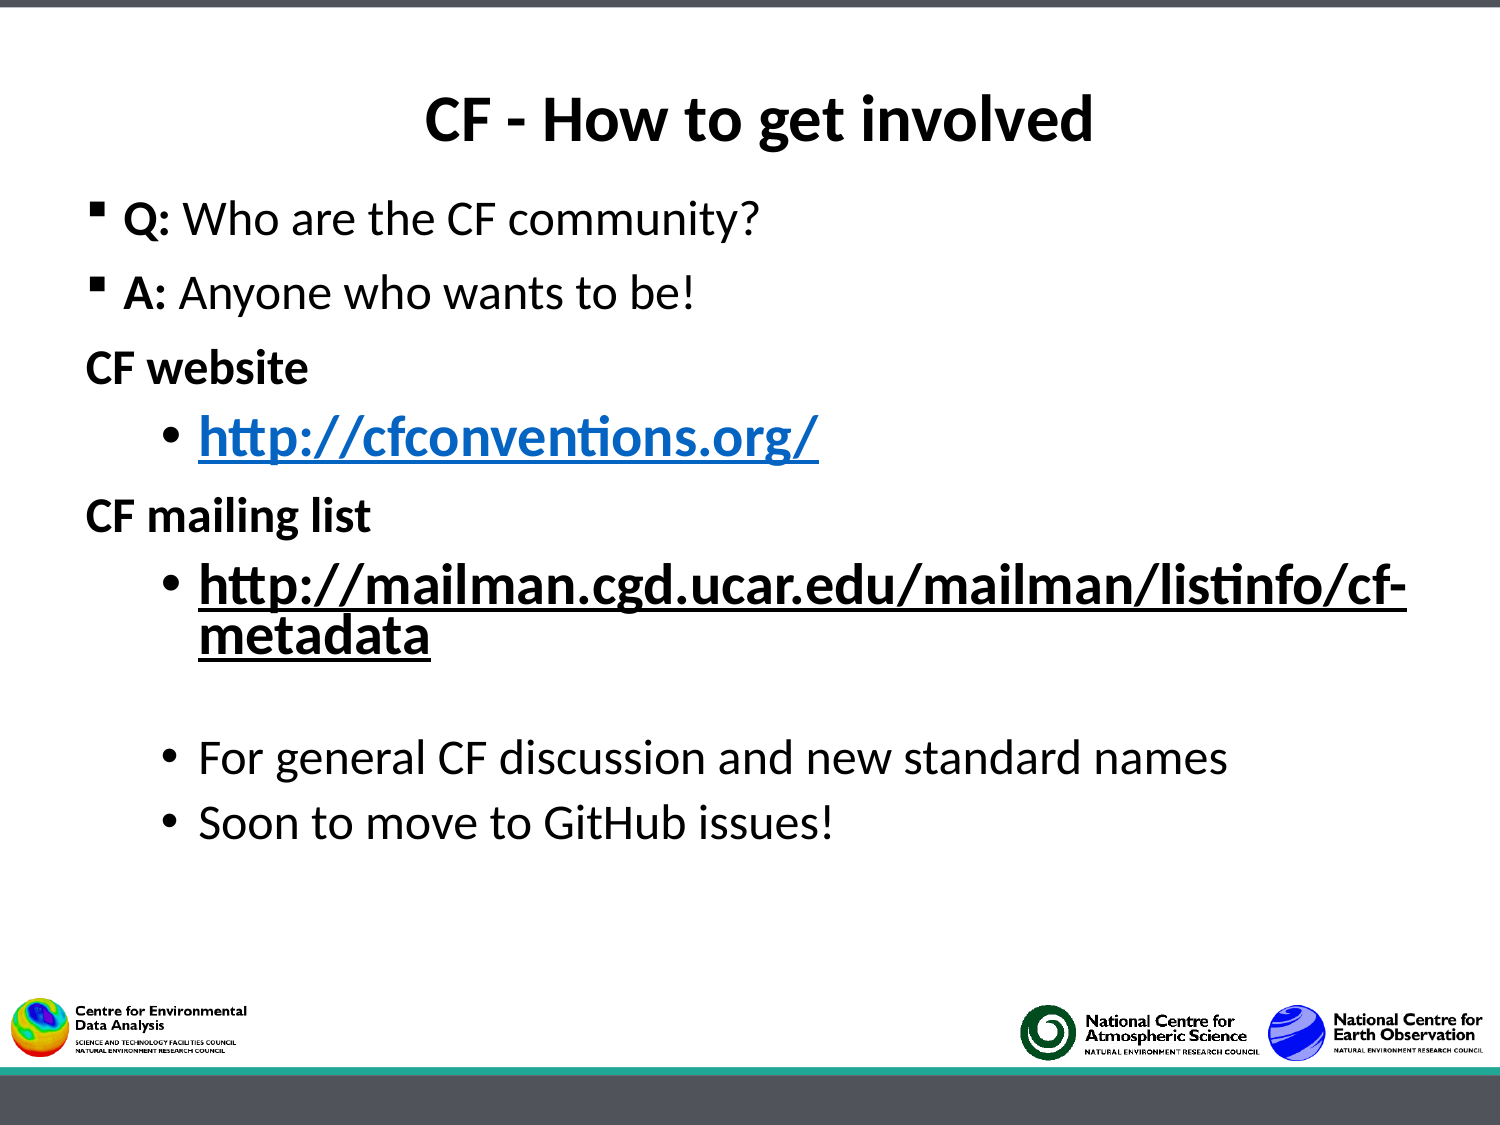

# CF - How to get involved
Q: Who are the CF community?
A: Anyone who wants to be!
CF website
http://cfconventions.org/
CF mailing list
http://mailman.cgd.ucar.edu/mailman/listinfo/cf-metadata
For general CF discussion and new standard names
Soon to move to GitHub issues!